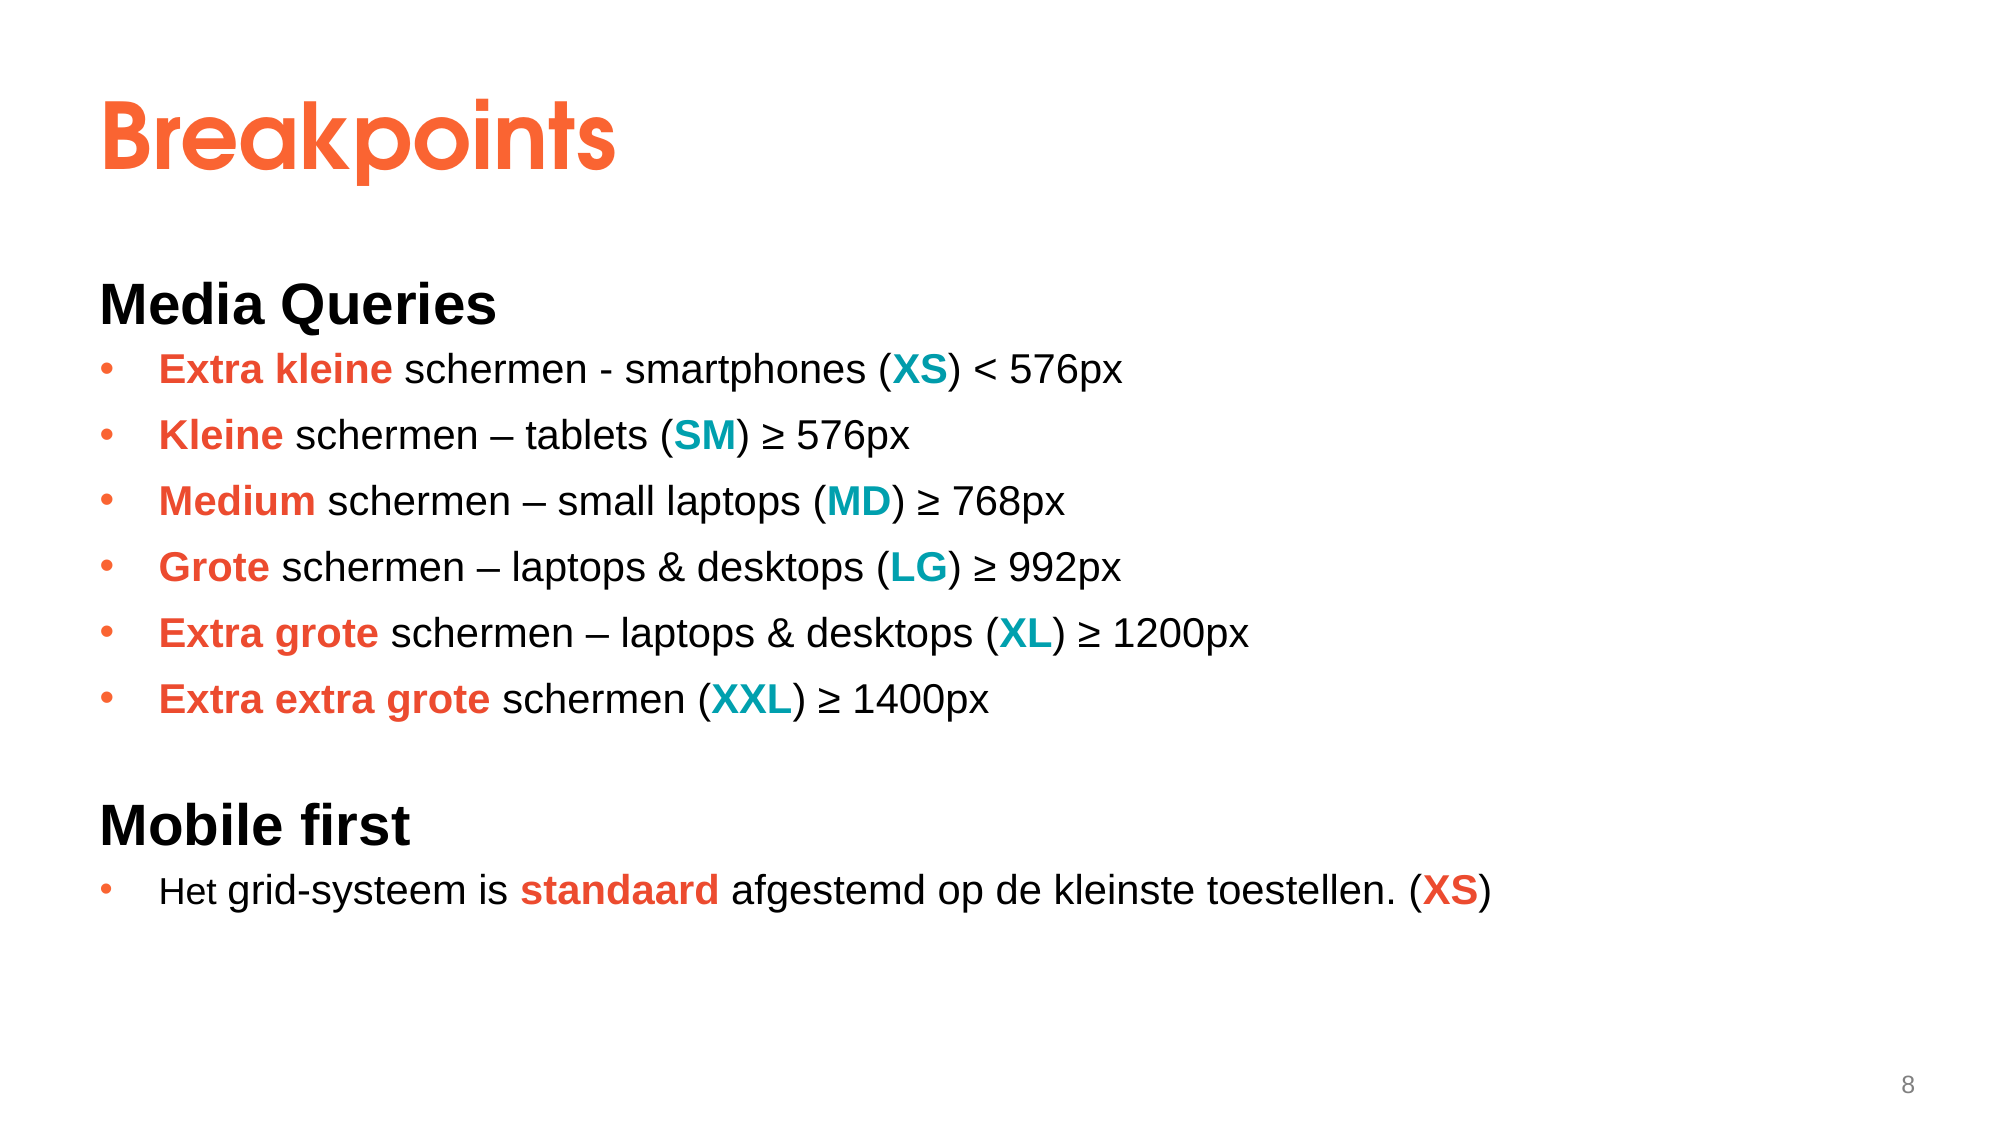

# Breakpoints
Media Queries
Extra kleine schermen - smartphones (XS) < 576px
Kleine schermen – tablets (SM) ≥ 576px
Medium schermen – small laptops (MD) ≥ 768px
Grote schermen – laptops & desktops (LG) ≥ 992px
Extra grote schermen – laptops & desktops (XL) ≥ 1200px
Extra extra grote schermen (XXL) ≥ 1400px

Mobile first
Het grid-systeem is standaard afgestemd op de kleinste toestellen. (XS)

8